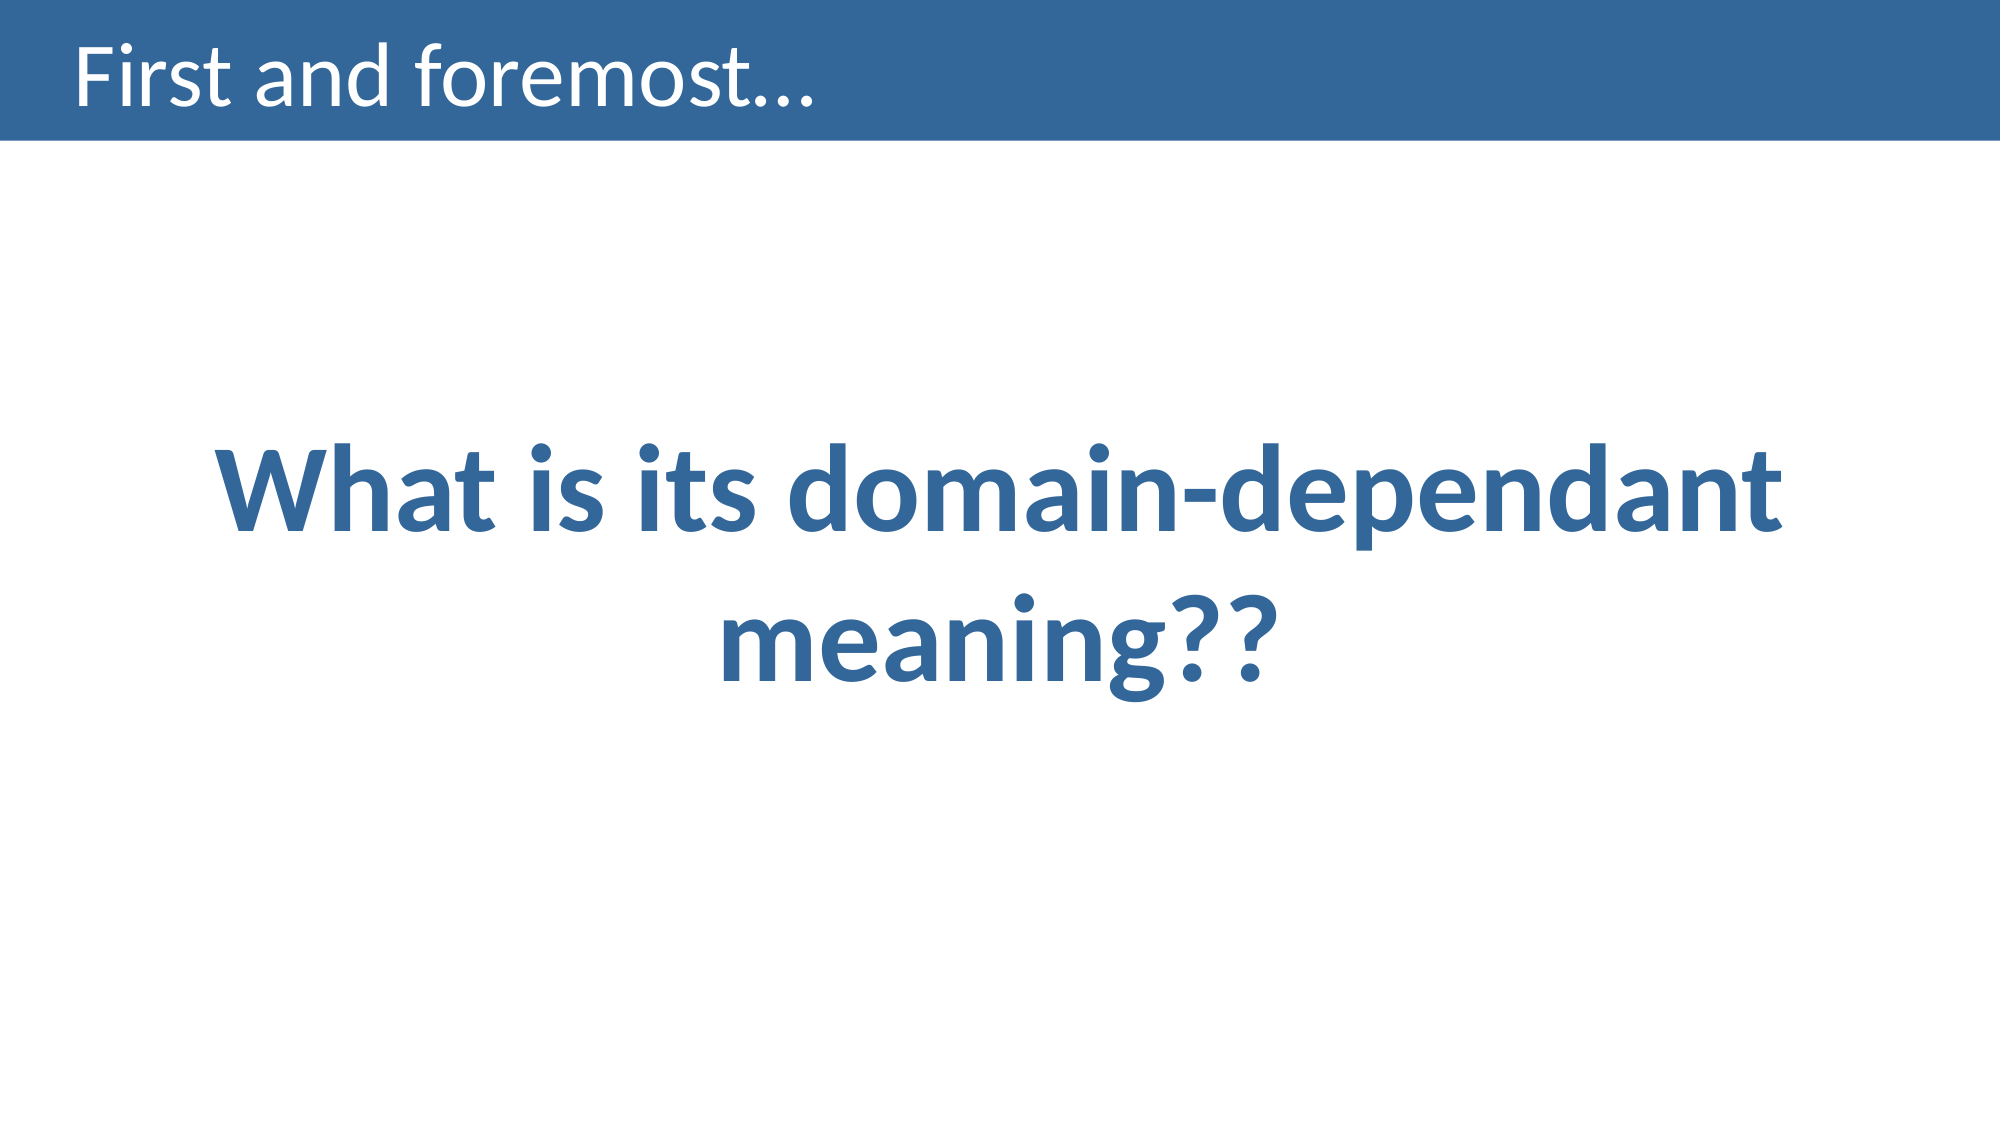

# First and foremost…

What is its domain-dependant meaning??